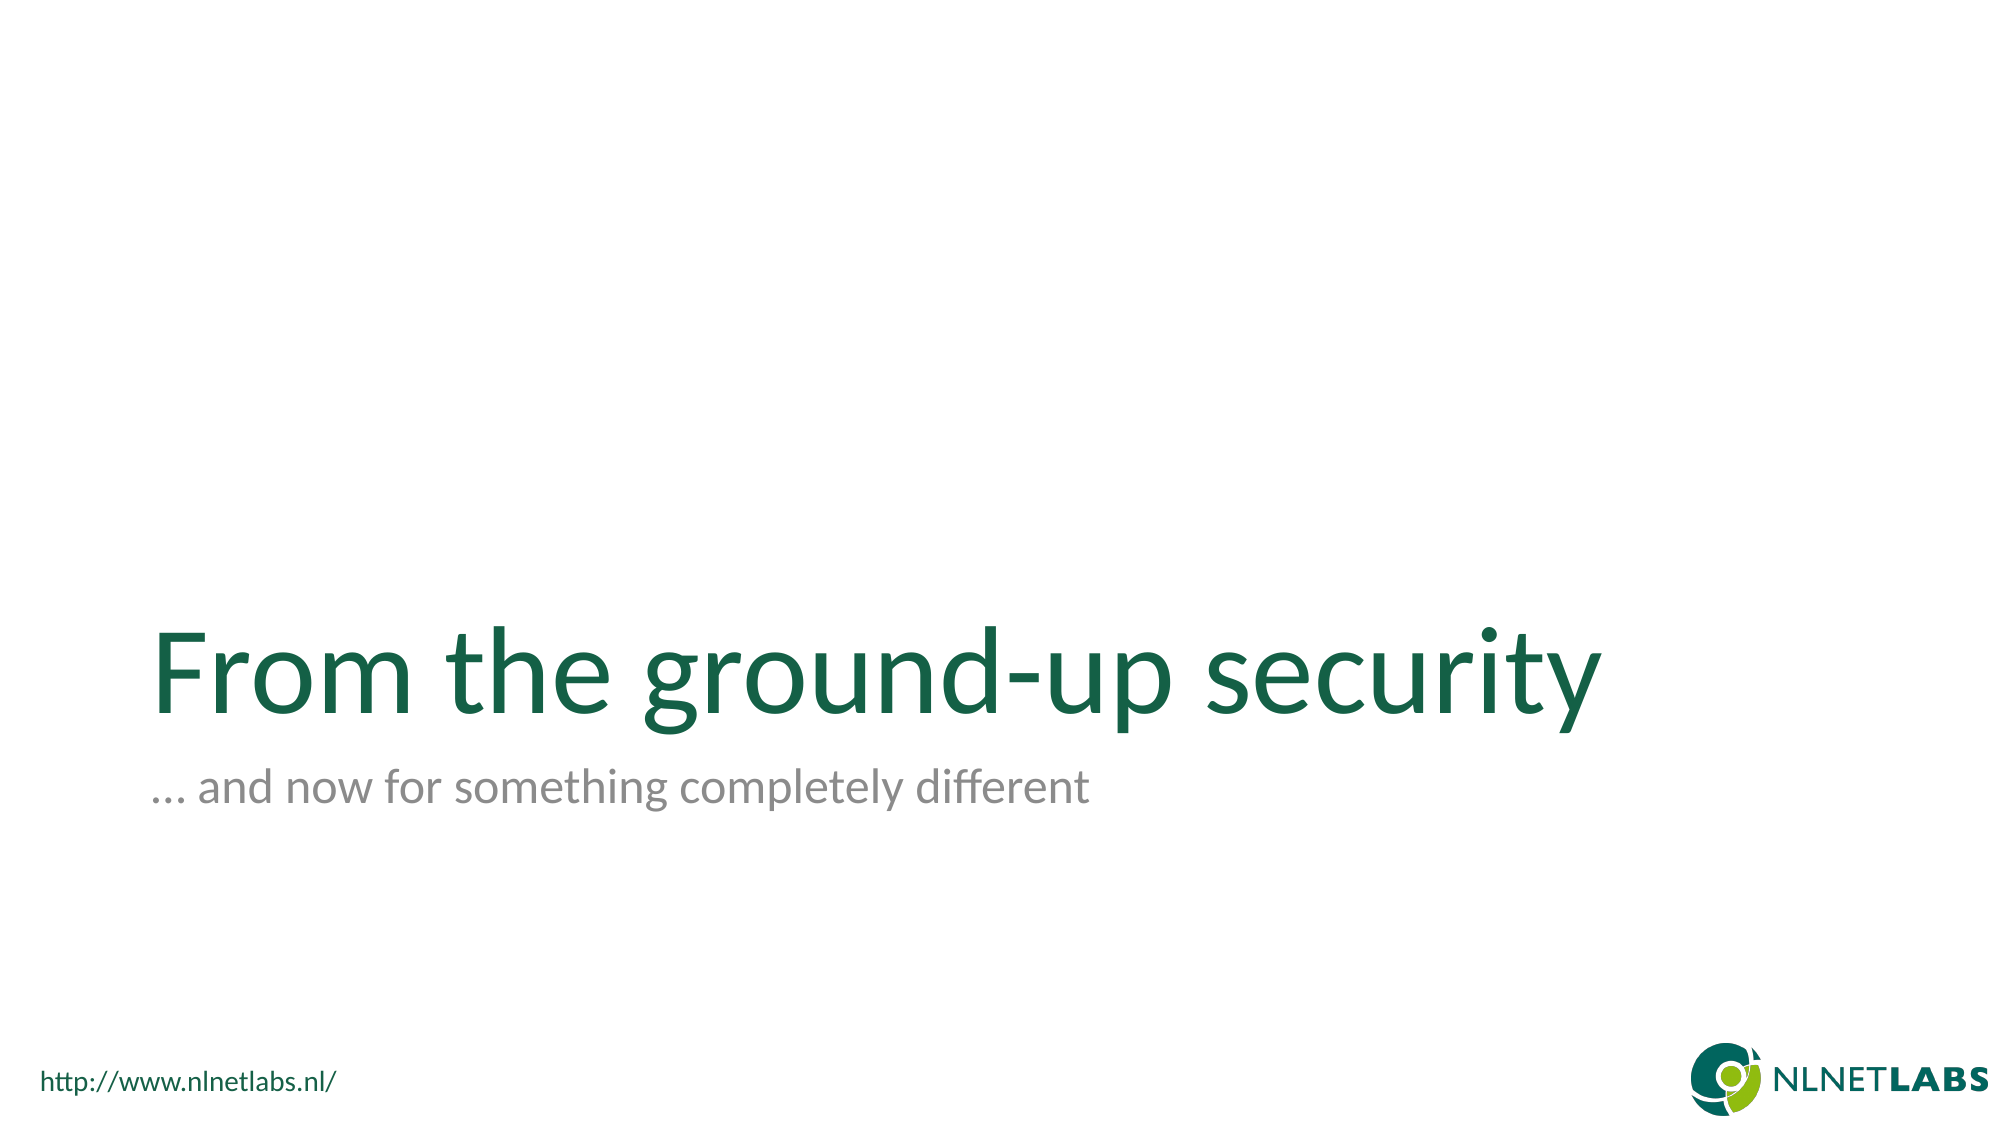

# From the ground-up security
… and now for something completely different